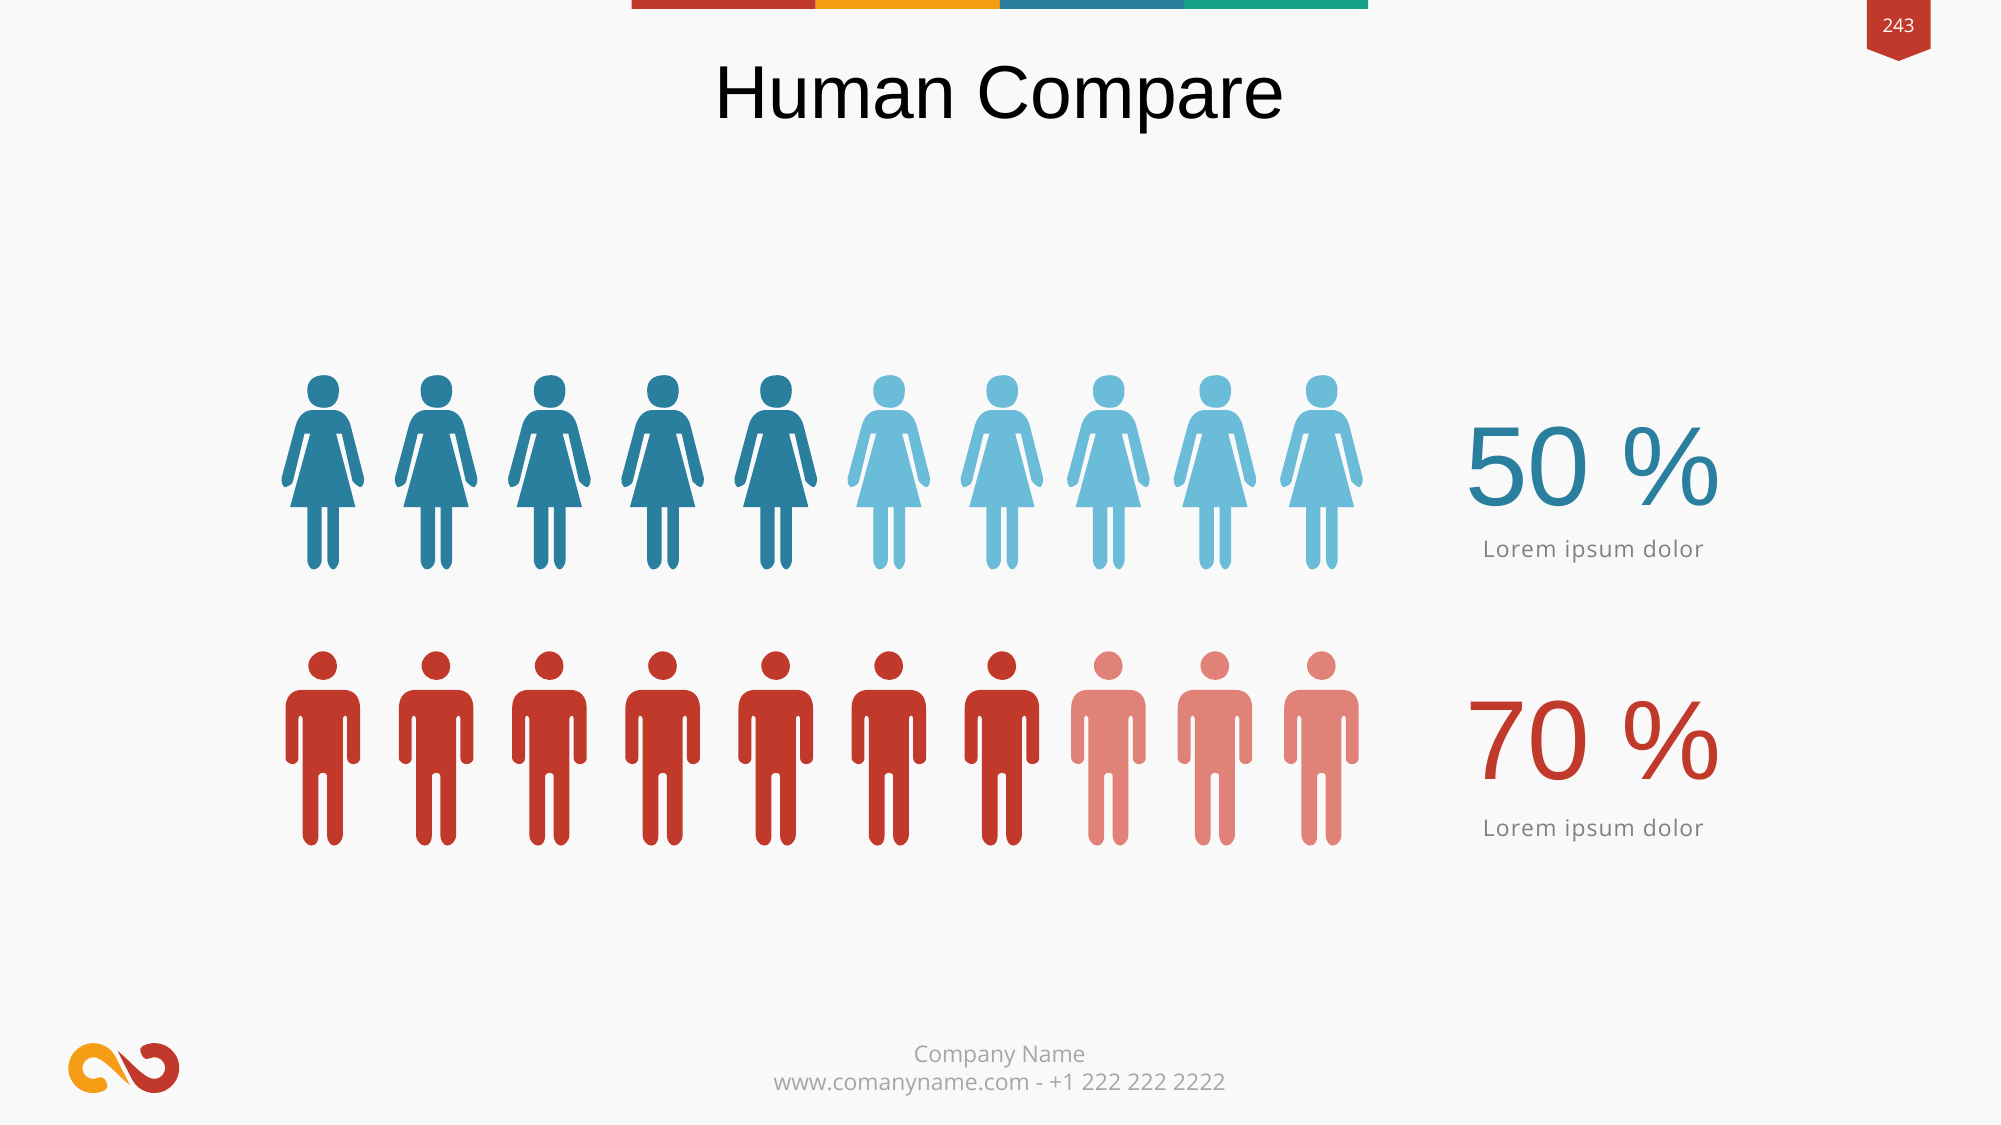

Human Compare

50 %
Lorem ipsum dolor

70 %
Lorem ipsum dolor